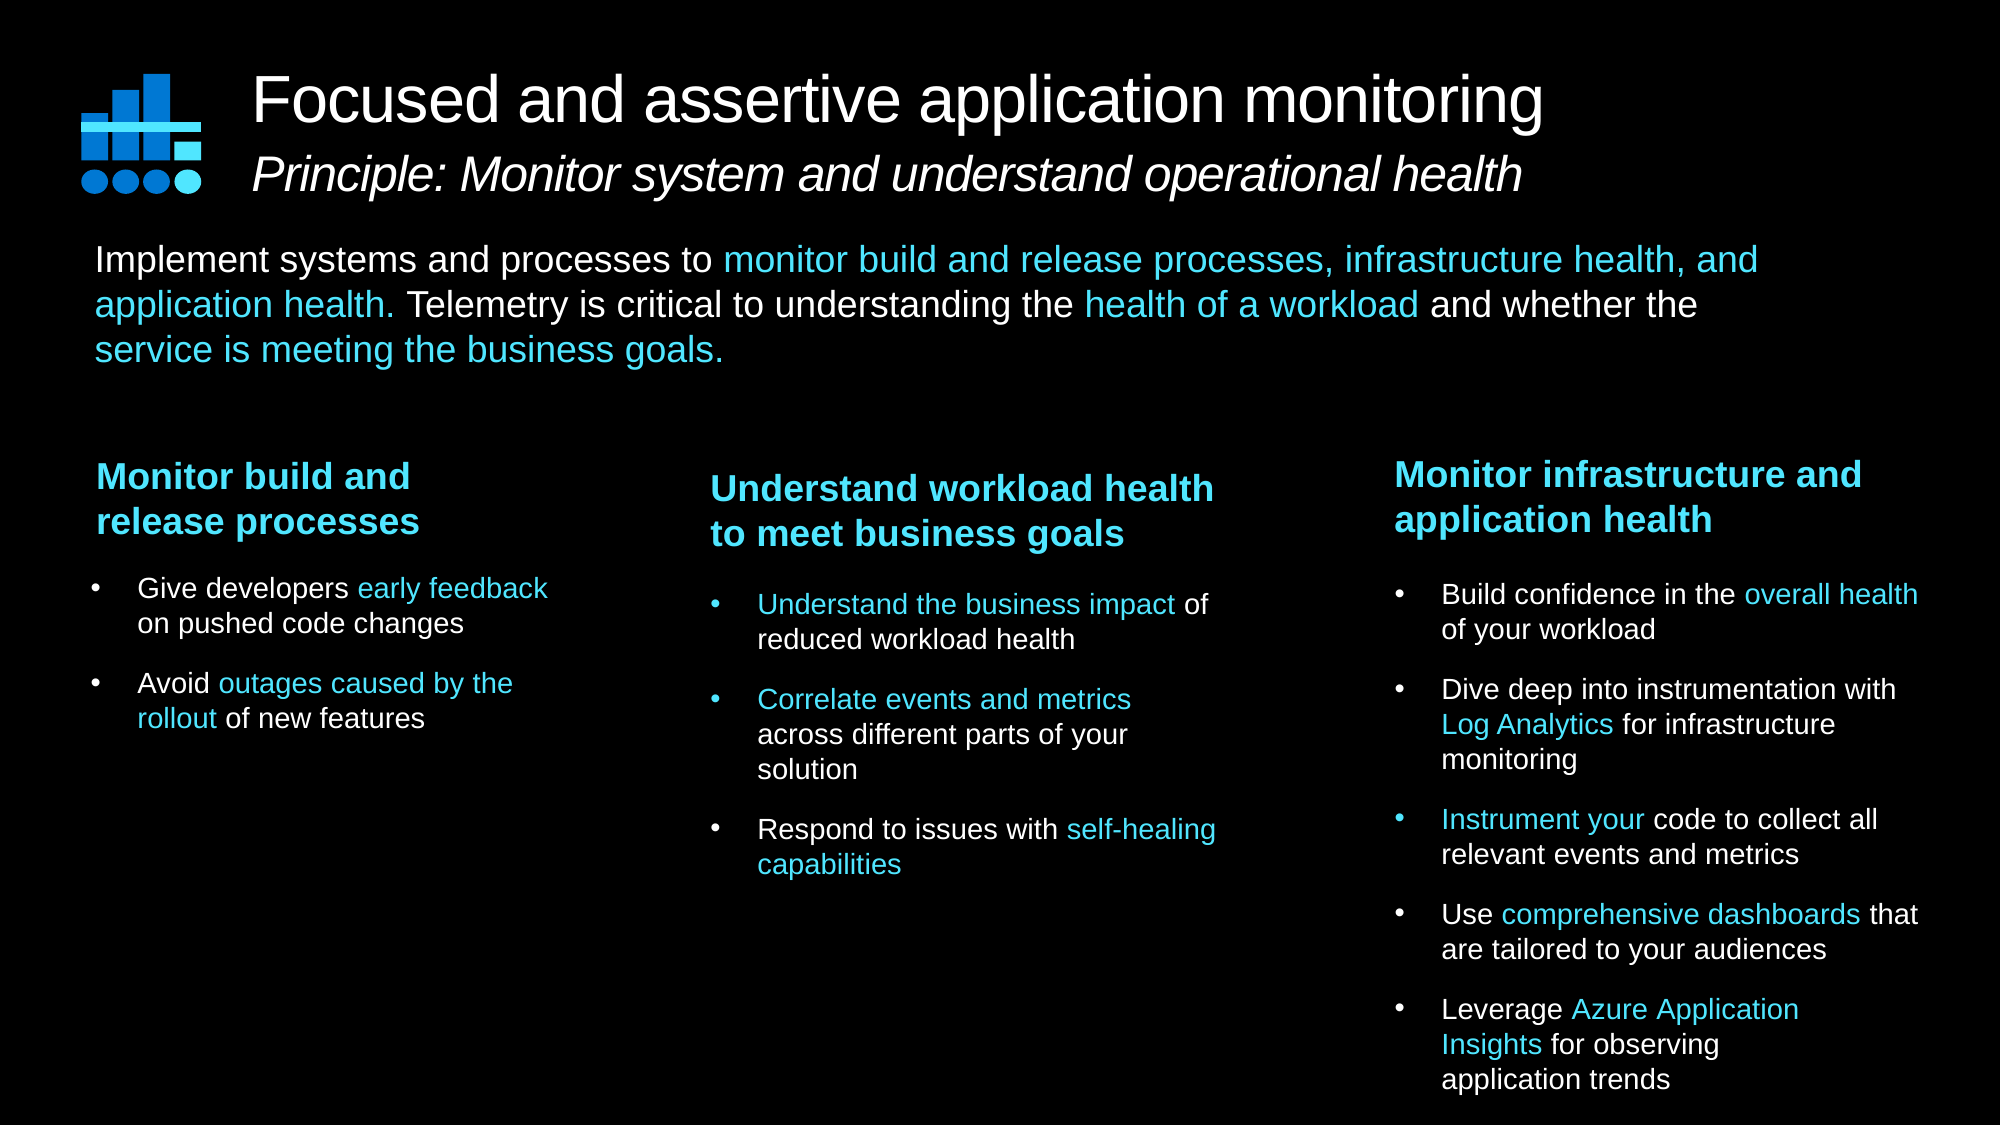

# Focused and assertive application monitoring Principle: Monitor system and understand operational health

Implement systems and processes to monitor build and release processes, infrastructure health, and application health. Telemetry is critical to understanding the health of a workload and whether the service is meeting the business goals.
Monitor infrastructure and application health
Monitor build and release processes
Understand workload health to meet business goals
Give developers early feedback on pushed code changes
Avoid outages caused by the rollout of new features

Build confidence in the overall health of your workload
Dive deep into instrumentation with Log Analytics for infrastructure monitoring
Instrument your code to collect all relevant events and metrics
Use comprehensive dashboards that are tailored to your audiences
Leverage Azure Application Insights for observing application trends
Understand the business impact of reduced workload health
Correlate events and metrics across different parts of your solution
Respond to issues with self-healing capabilities